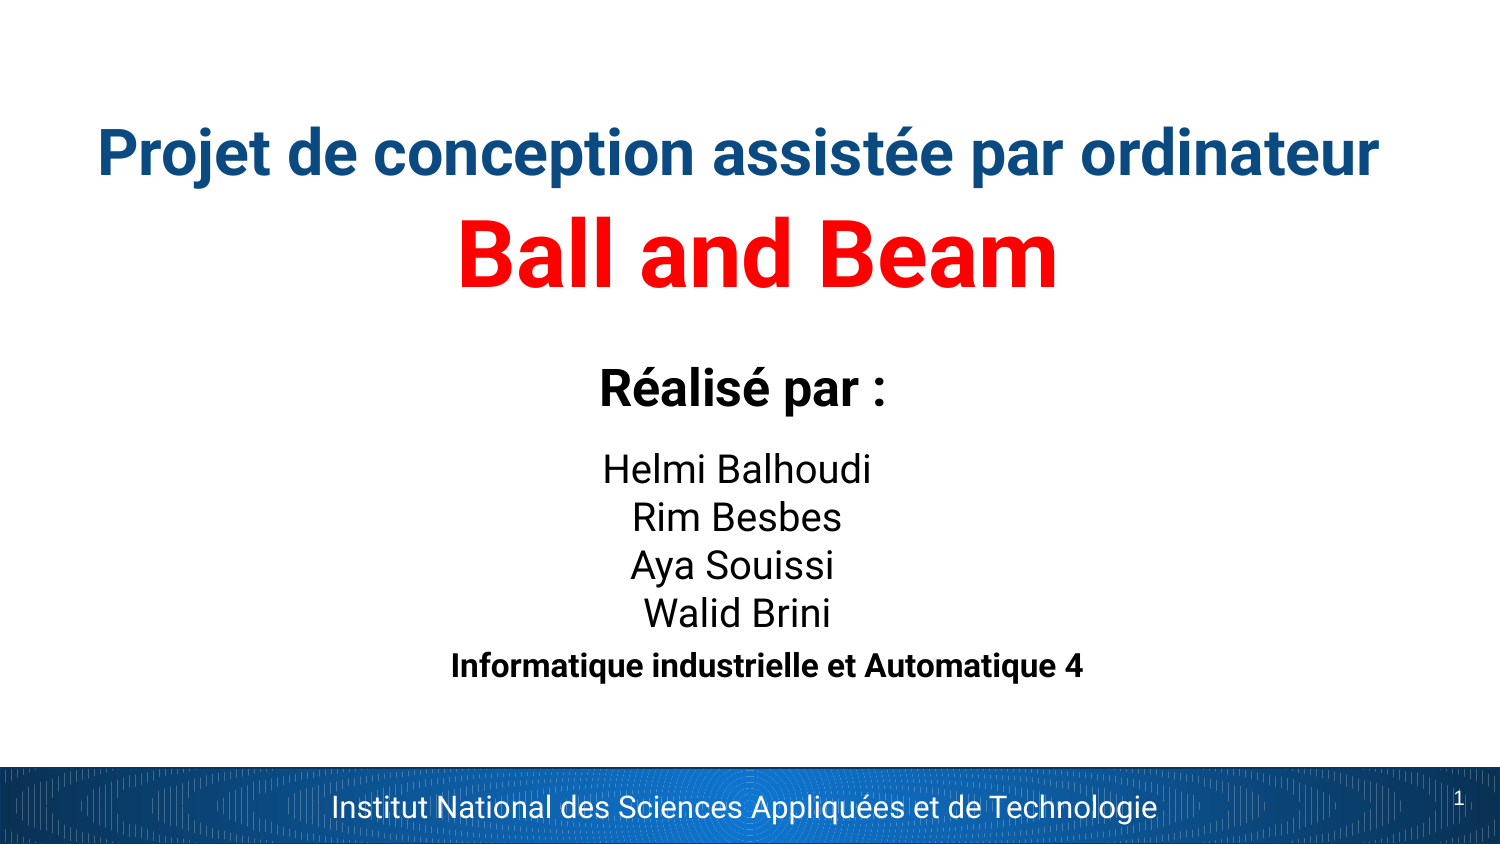

Projet de conception assistée par ordinateur
                   Ball and Beam
Réalisé par :
Helmi Balhoudi
Rim Besbes
Aya Souissi
Walid Brini
Informatique industrielle et Automatique 4
1

Institut National des Sciences Appliquées et de Technologie